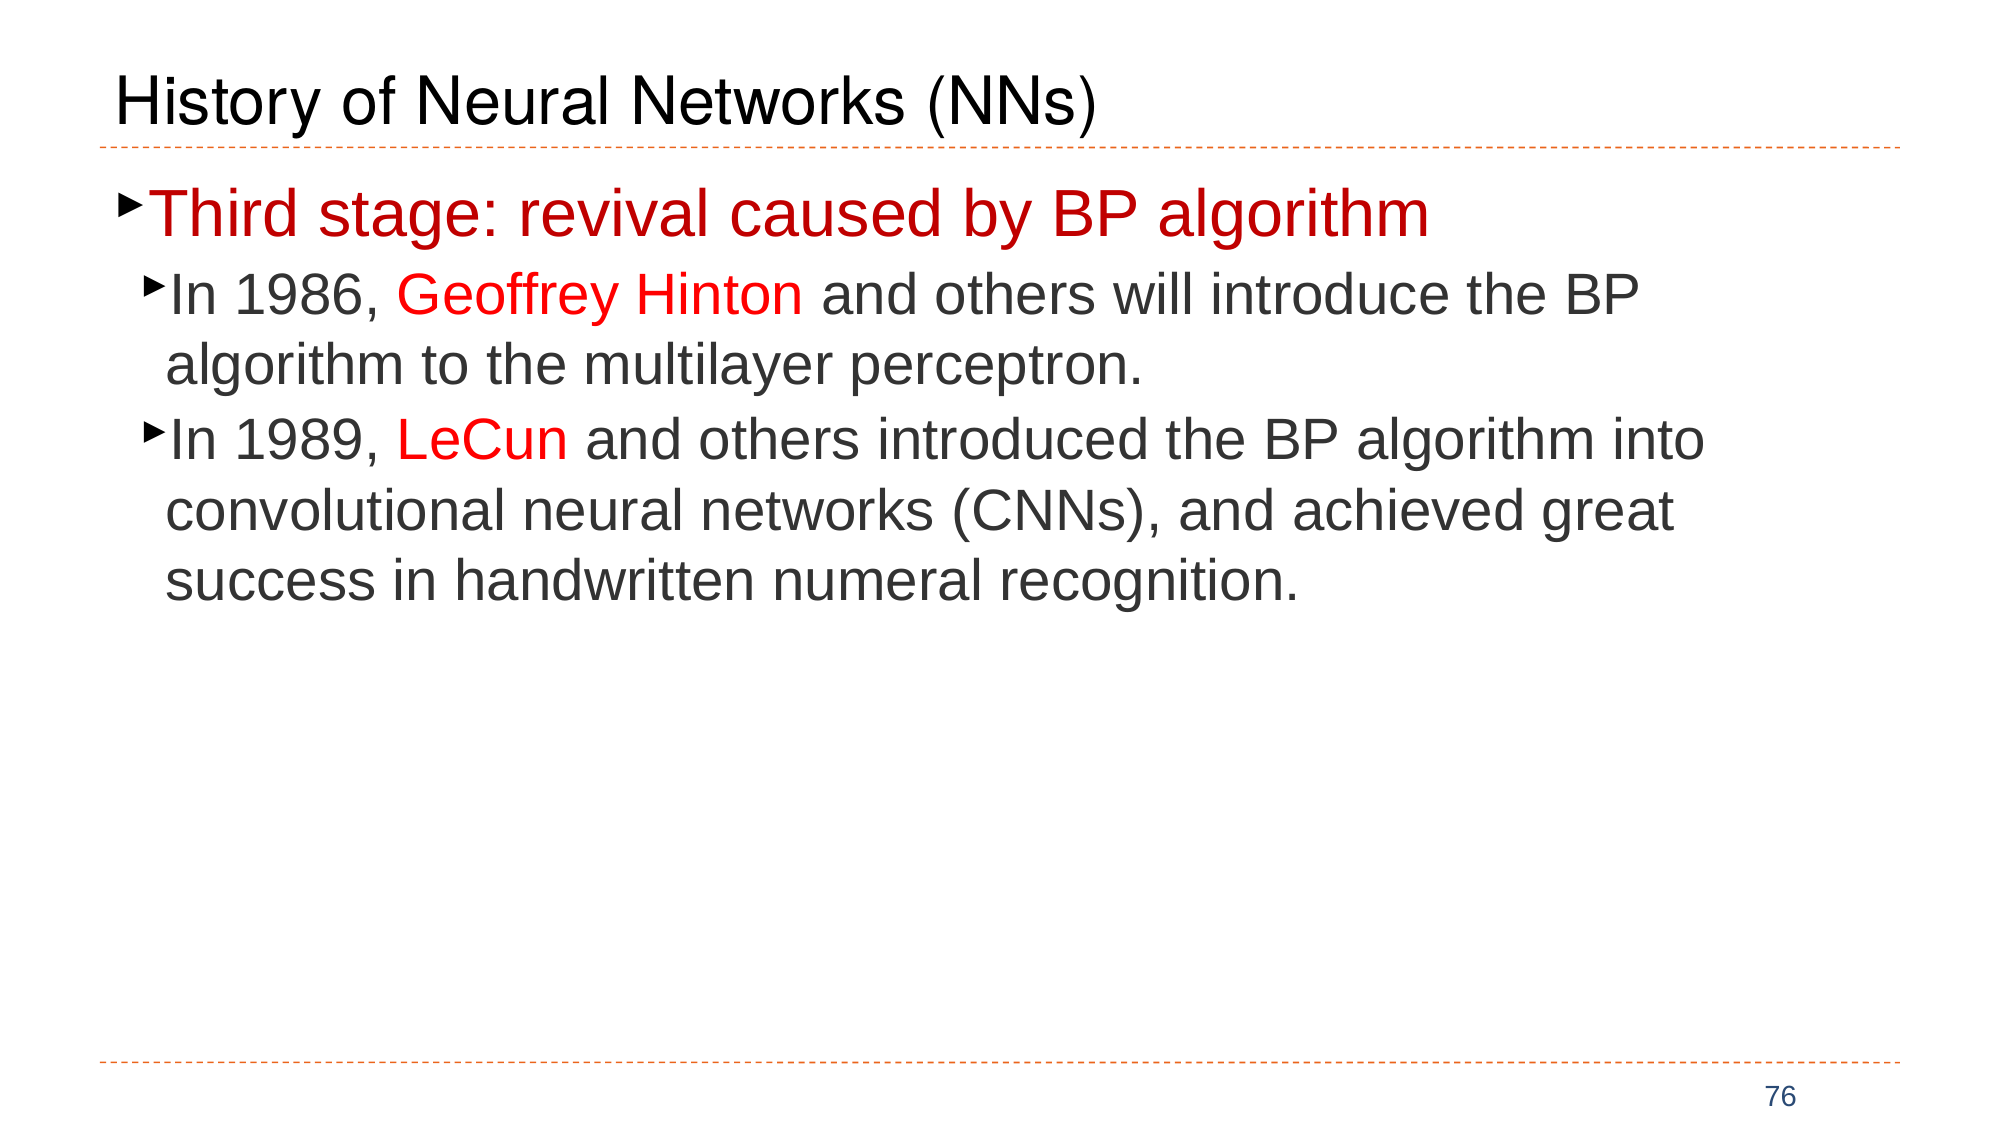

# History of Neural Networks (NNs)
Third stage: revival caused by BP algorithm
In 1986, Geoffrey Hinton and others will introduce the BP algorithm to the multilayer perceptron.
In 1989, LeCun and others introduced the BP algorithm into convolutional neural networks (CNNs), and achieved great success in handwritten numeral recognition.